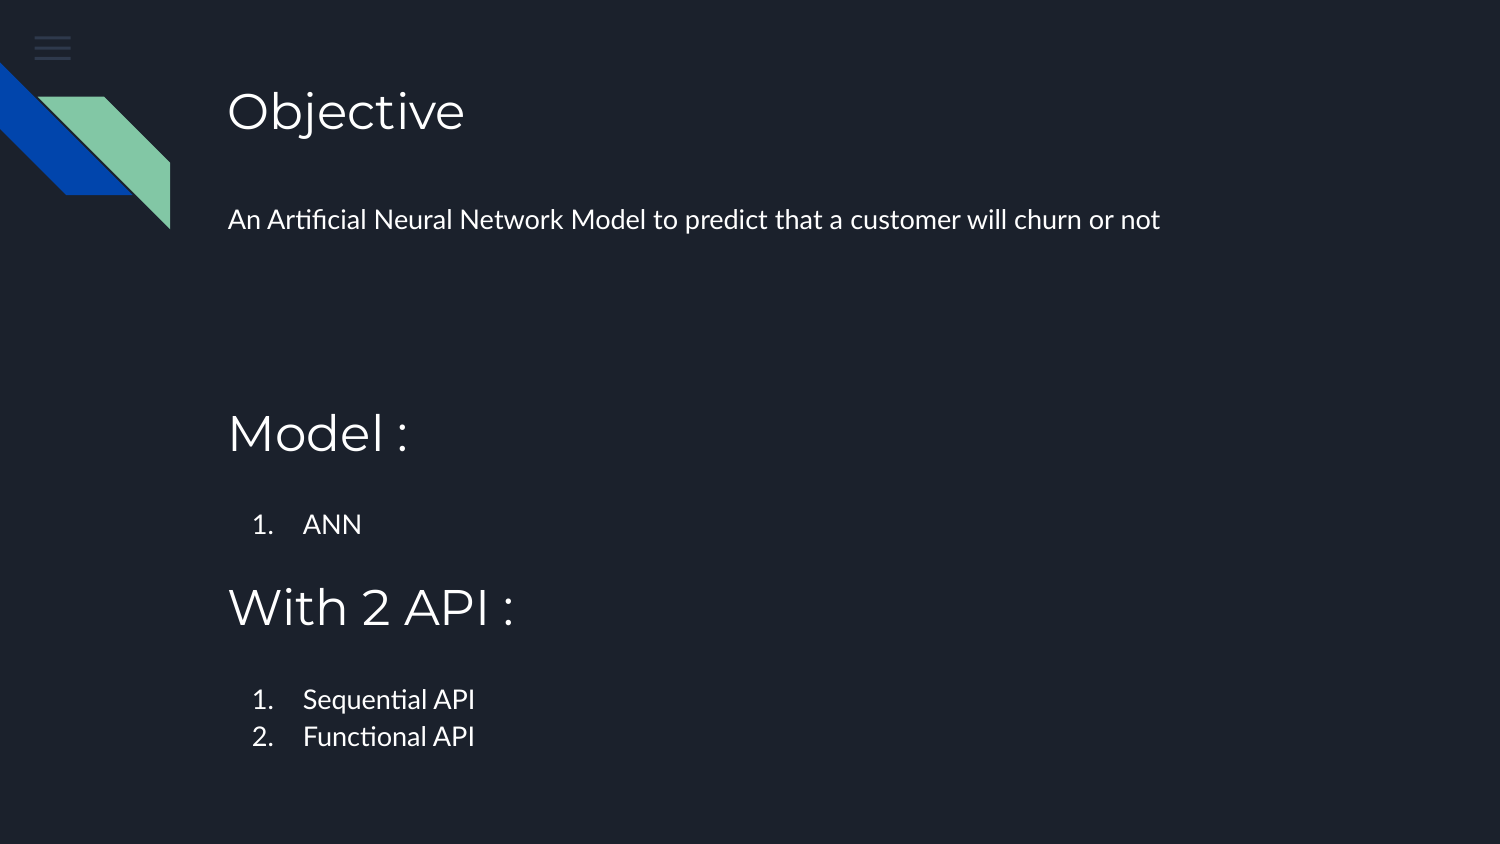

# Objective
An Artificial Neural Network Model to predict that a customer will churn or not
Model :
ANN
With 2 API :
Sequential API
Functional API